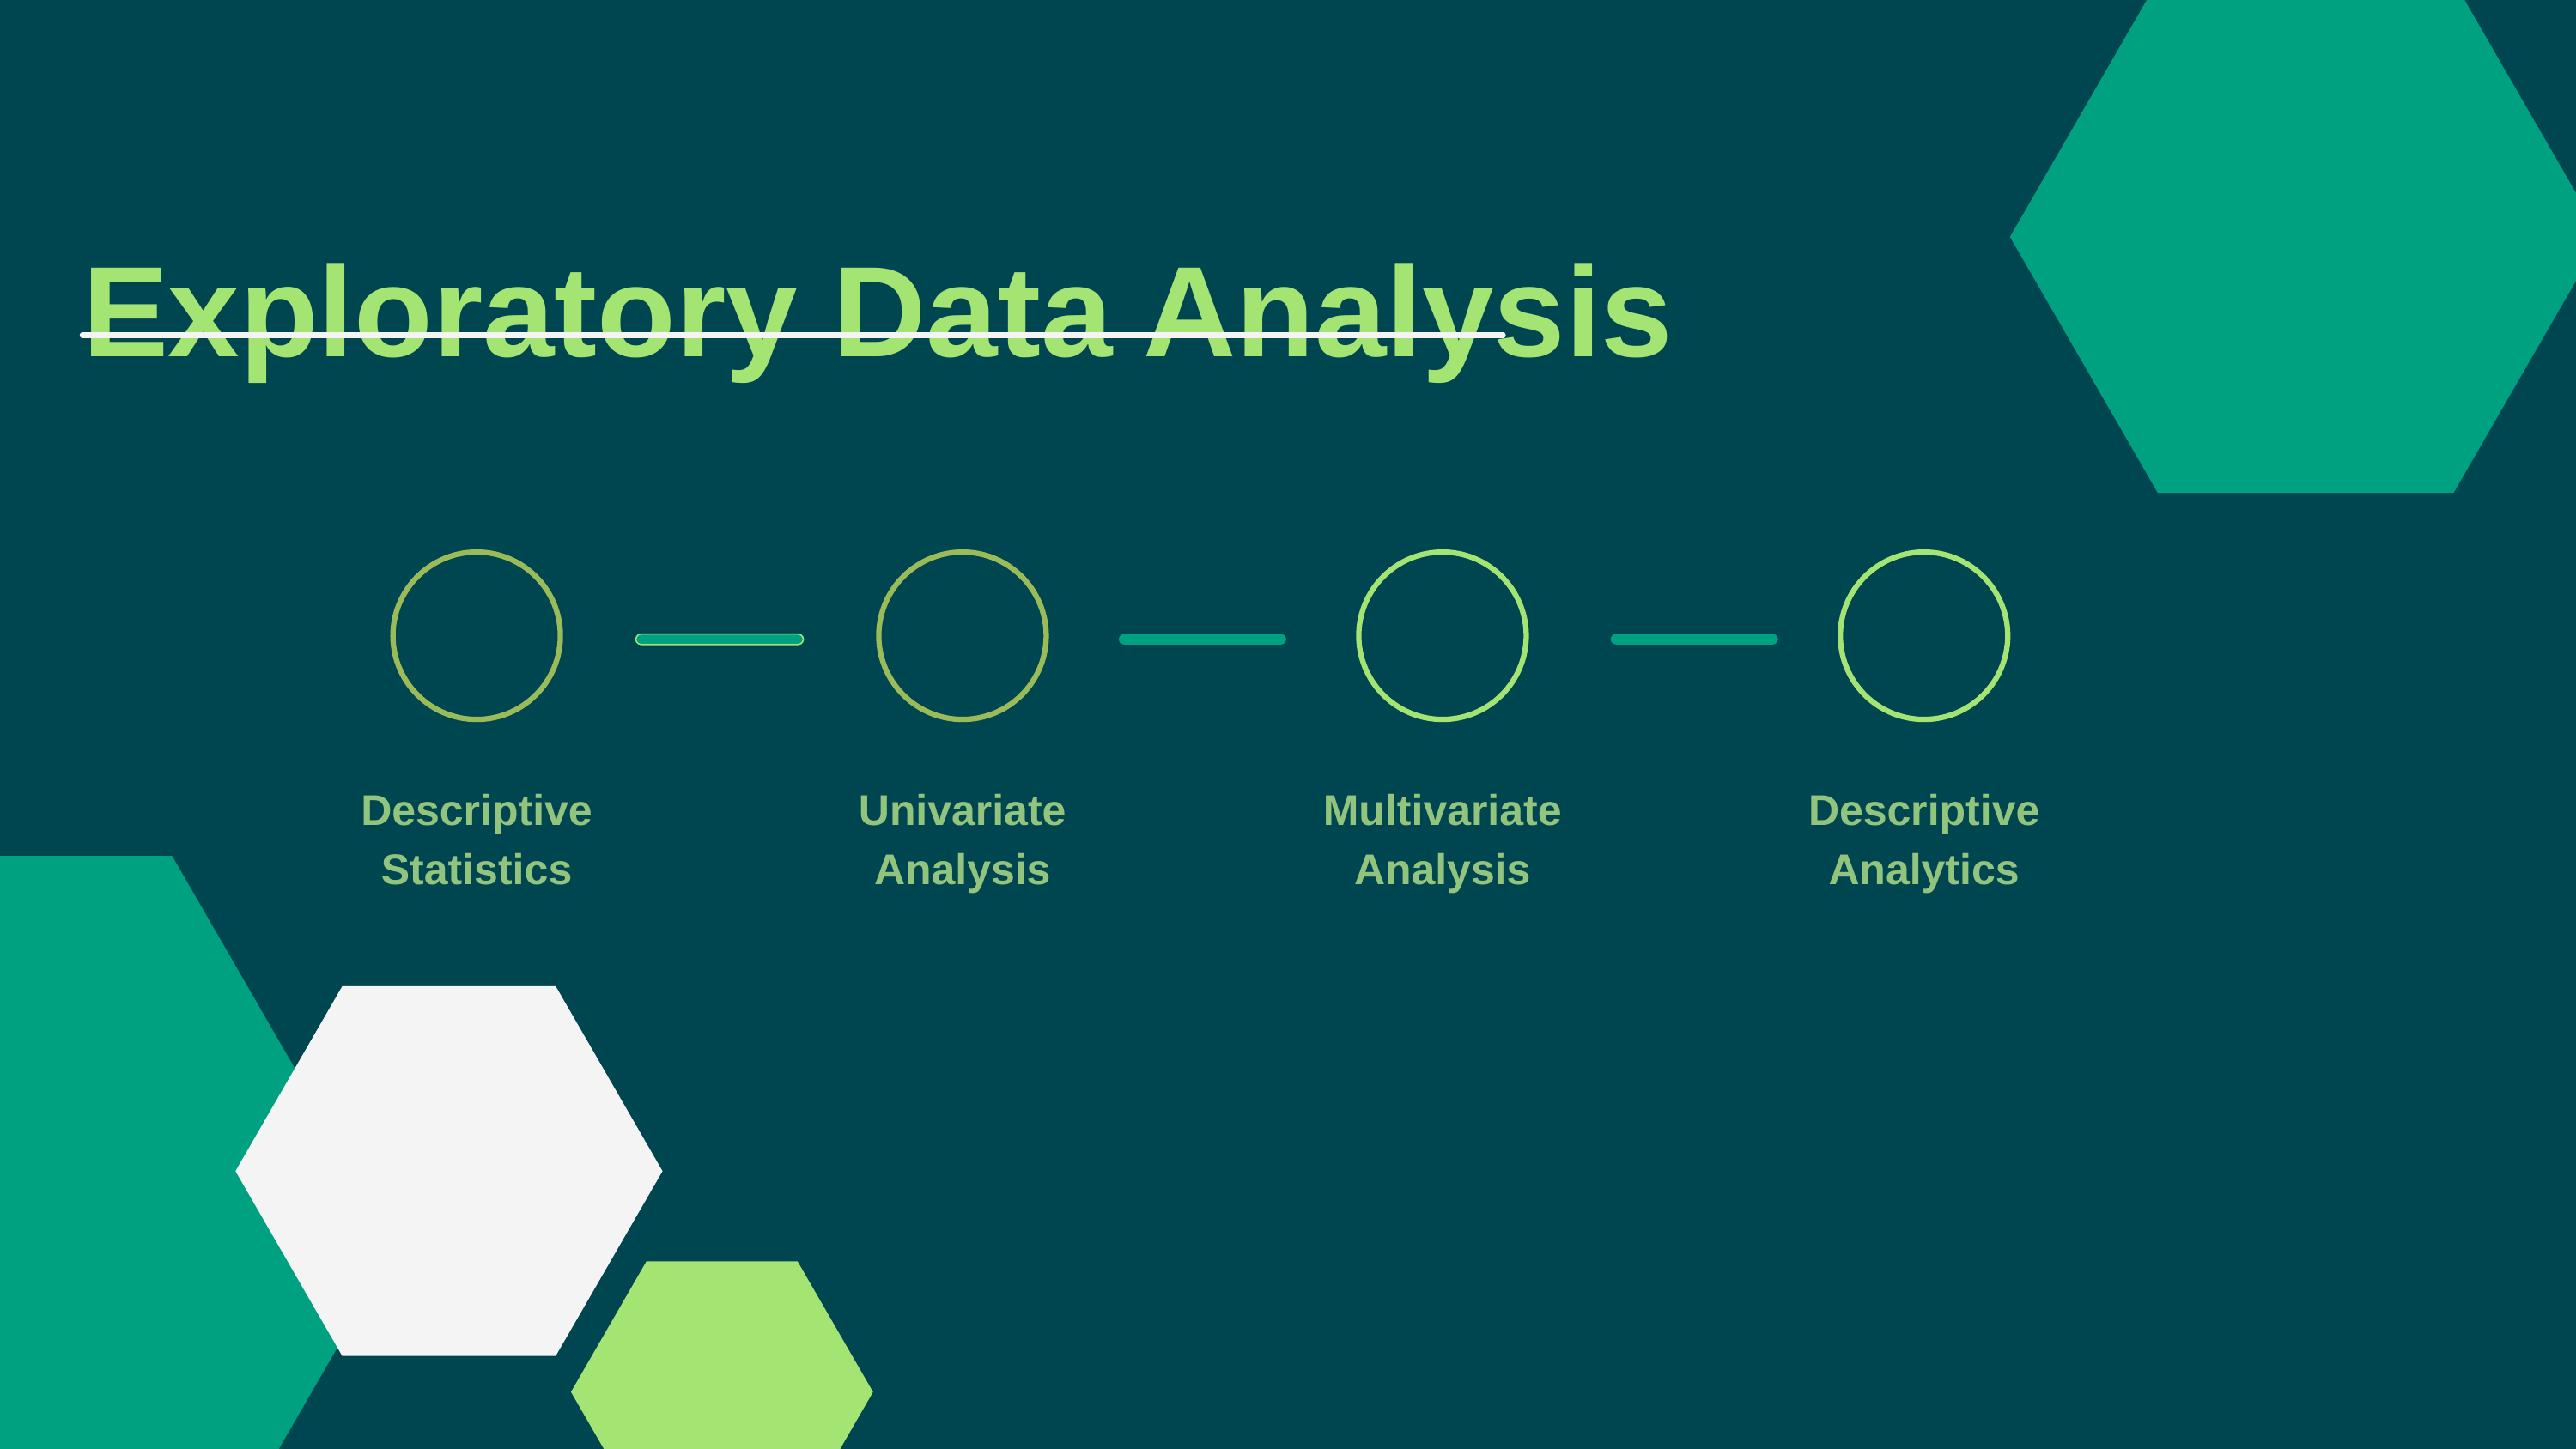

Exploratory Data Analysis

Descriptive Statistics

Univariate Analysis

Multivariate Analysis

Descriptive Analytics